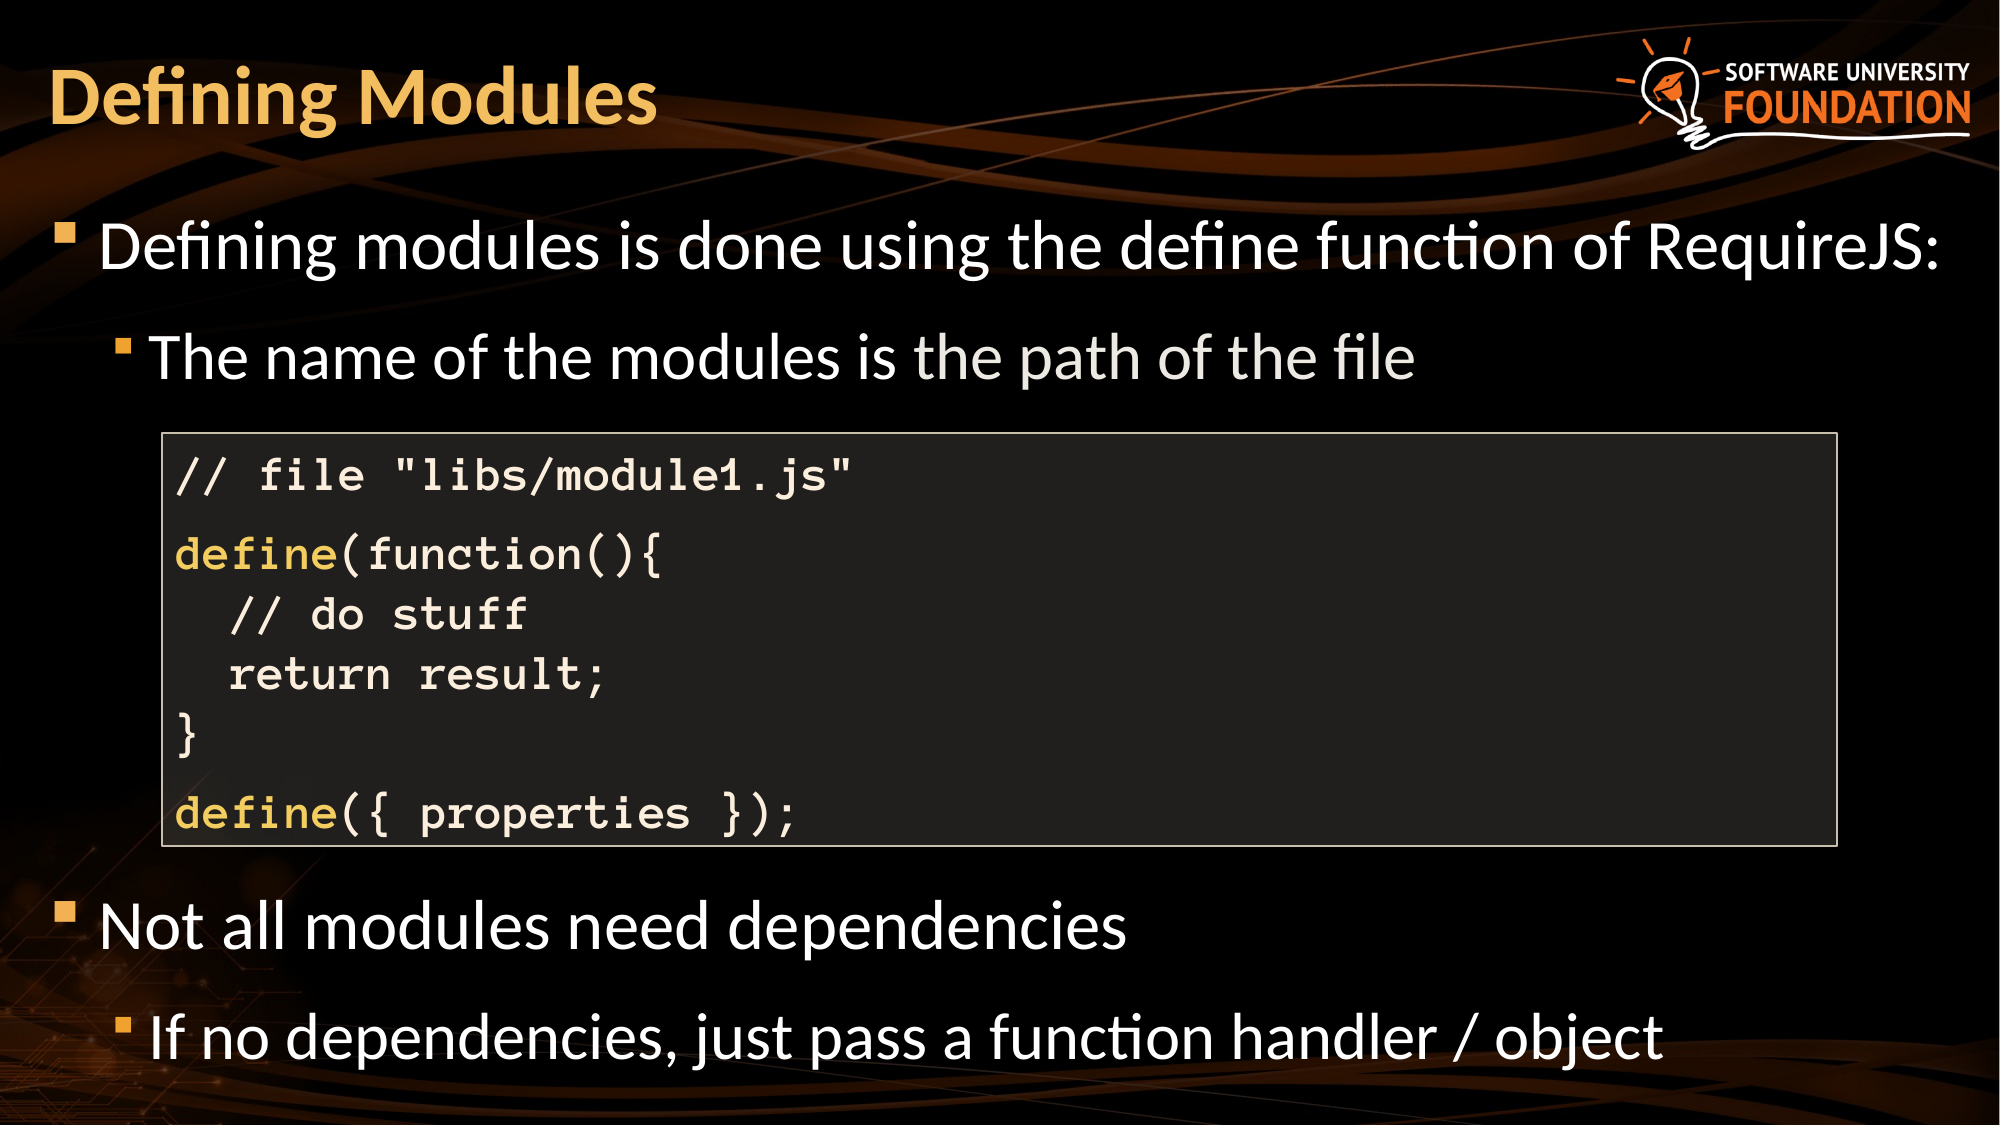

# Defining Modules
Defining modules is done using the define function of RequireJS:
The name of the modules is the path of the file

Not all modules need dependencies
If no dependencies, just pass a function handler / object
// file "libs/module1.js"
define(function(){
  // do stuff
  return result;
}
define({ properties });